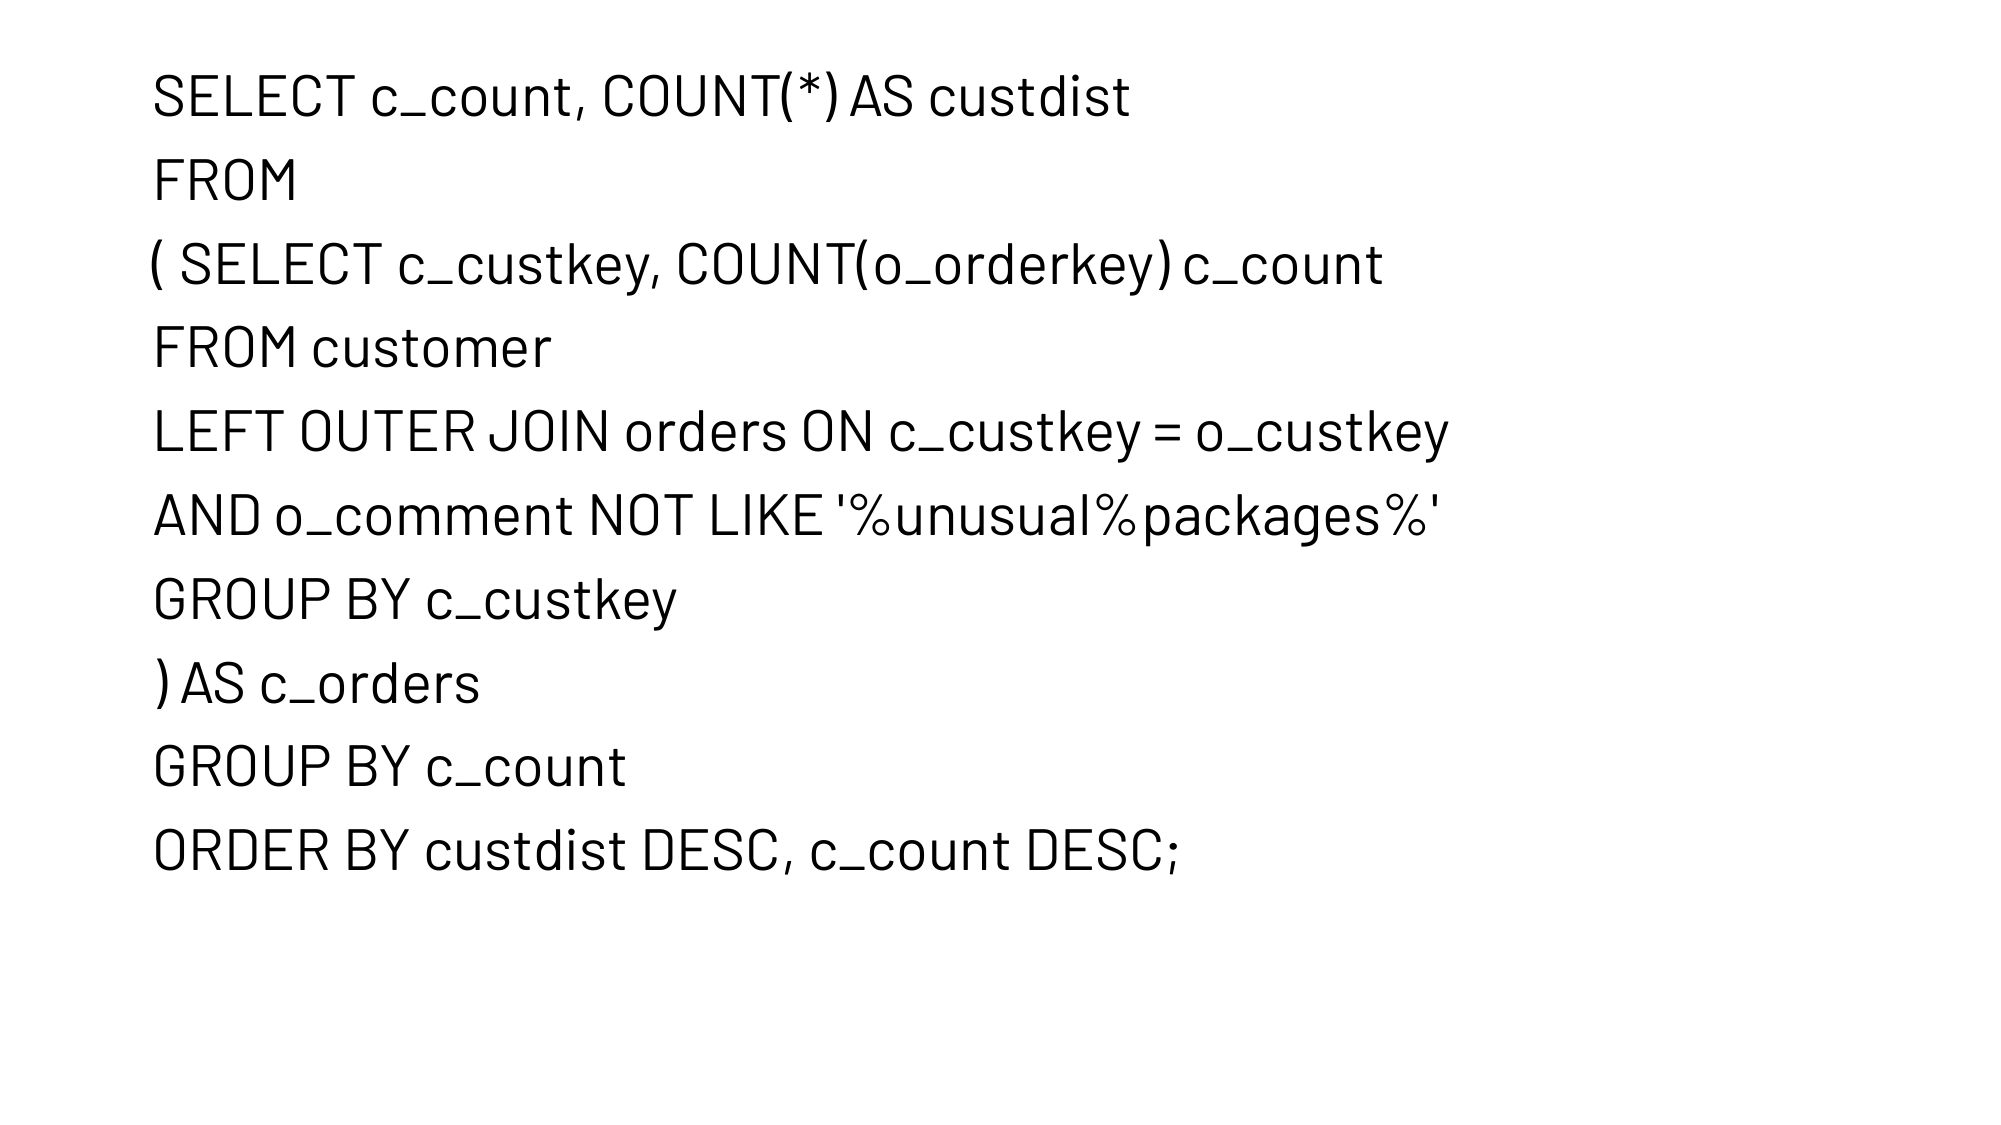

SELECT c_count, COUNT(*) AS custdist
FROM
( SELECT c_custkey, COUNT(o_orderkey) c_count
FROM customer
LEFT OUTER JOIN orders ON c_custkey = o_custkey
AND o_comment NOT LIKE '%unusual%packages%'
GROUP BY c_custkey
) AS c_orders
GROUP BY c_count
ORDER BY custdist DESC, c_count DESC;